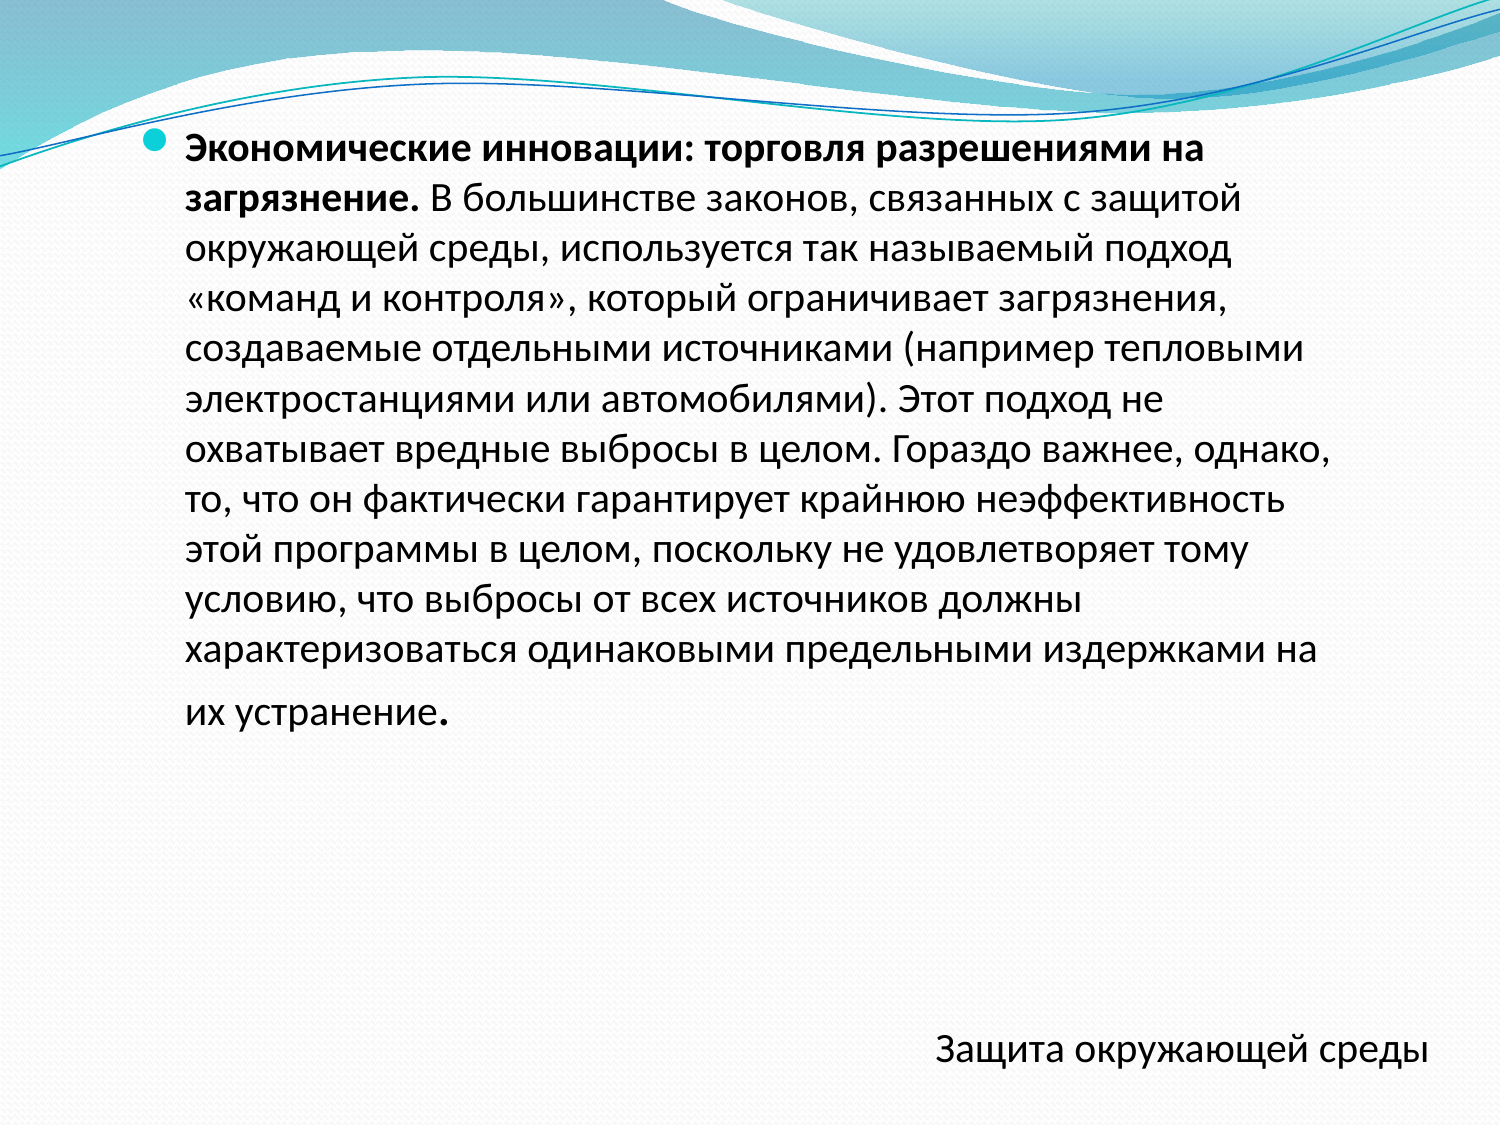

Экономические инновации: торговля разрешениями на загрязнение. В большинстве законов, связанных с защитой окружающей среды, используется так называемый подход «команд и контроля», который ограничивает загрязнения, создаваемые отдельными источниками (например тепловыми электростанциями или автомобилями). Этот подход не охватывает вредные выбросы в целом. Гораздо важнее, однако, то, что он фактически гарантирует крайнюю неэффективность этой программы в целом, поскольку не удовлетворяет тому условию, что выбросы от всех источников должны характеризоваться одинаковыми предельными издержками на их устранение.
Защита окружающей среды